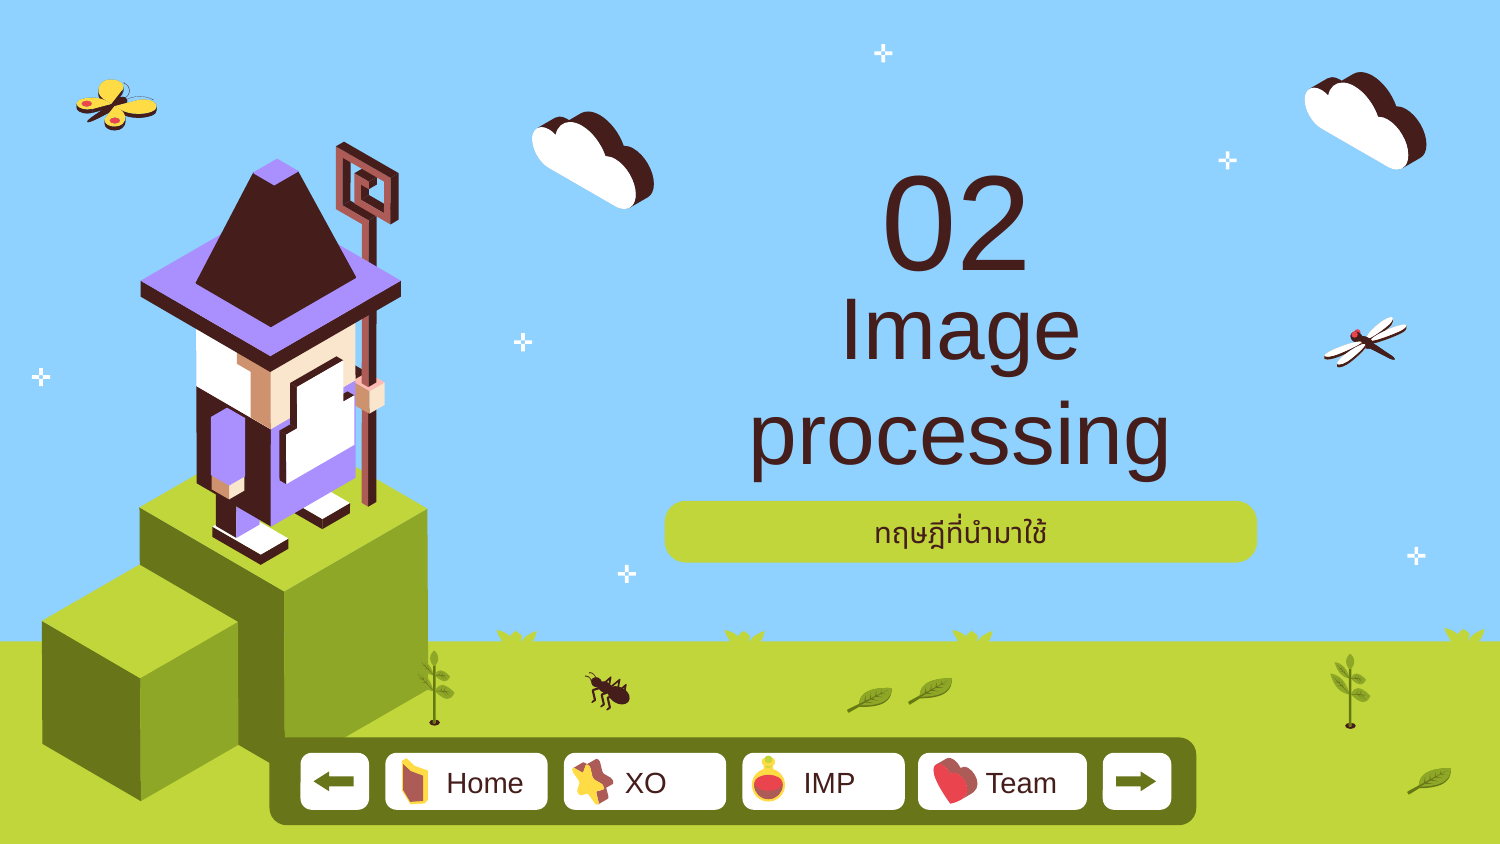

02

# Image processing

ทฤษฎีที่นำมาใช้

Team
Team
Home
Home
Game
XO
Tools
IMP
Facts